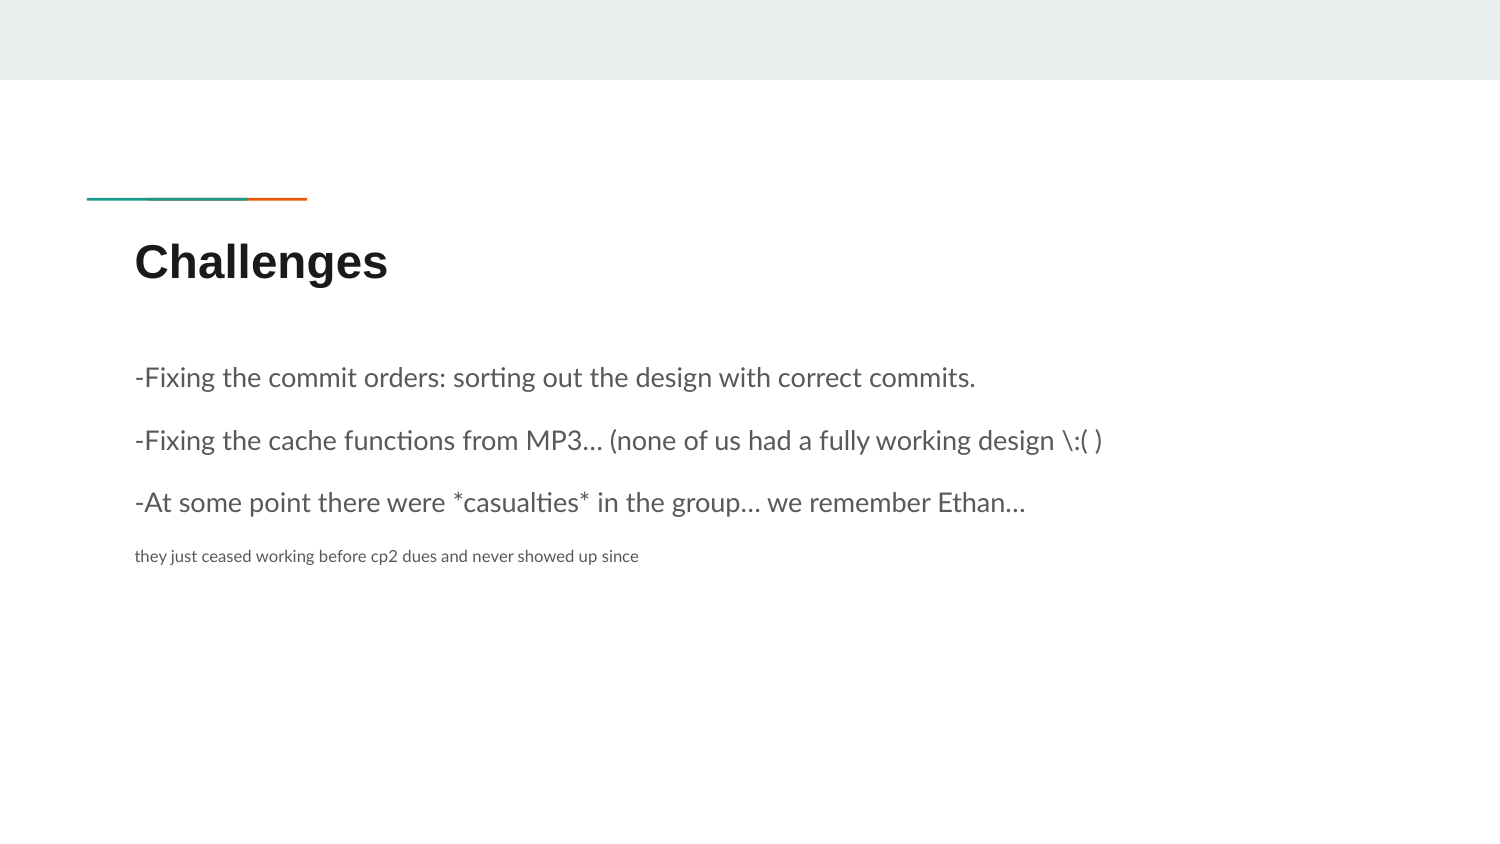

# Challenges
-Fixing the commit orders: sorting out the design with correct commits.
-Fixing the cache functions from MP3… (none of us had a fully working design \:( )
-At some point there were *casualties* in the group… we remember Ethan…
they just ceased working before cp2 dues and never showed up since